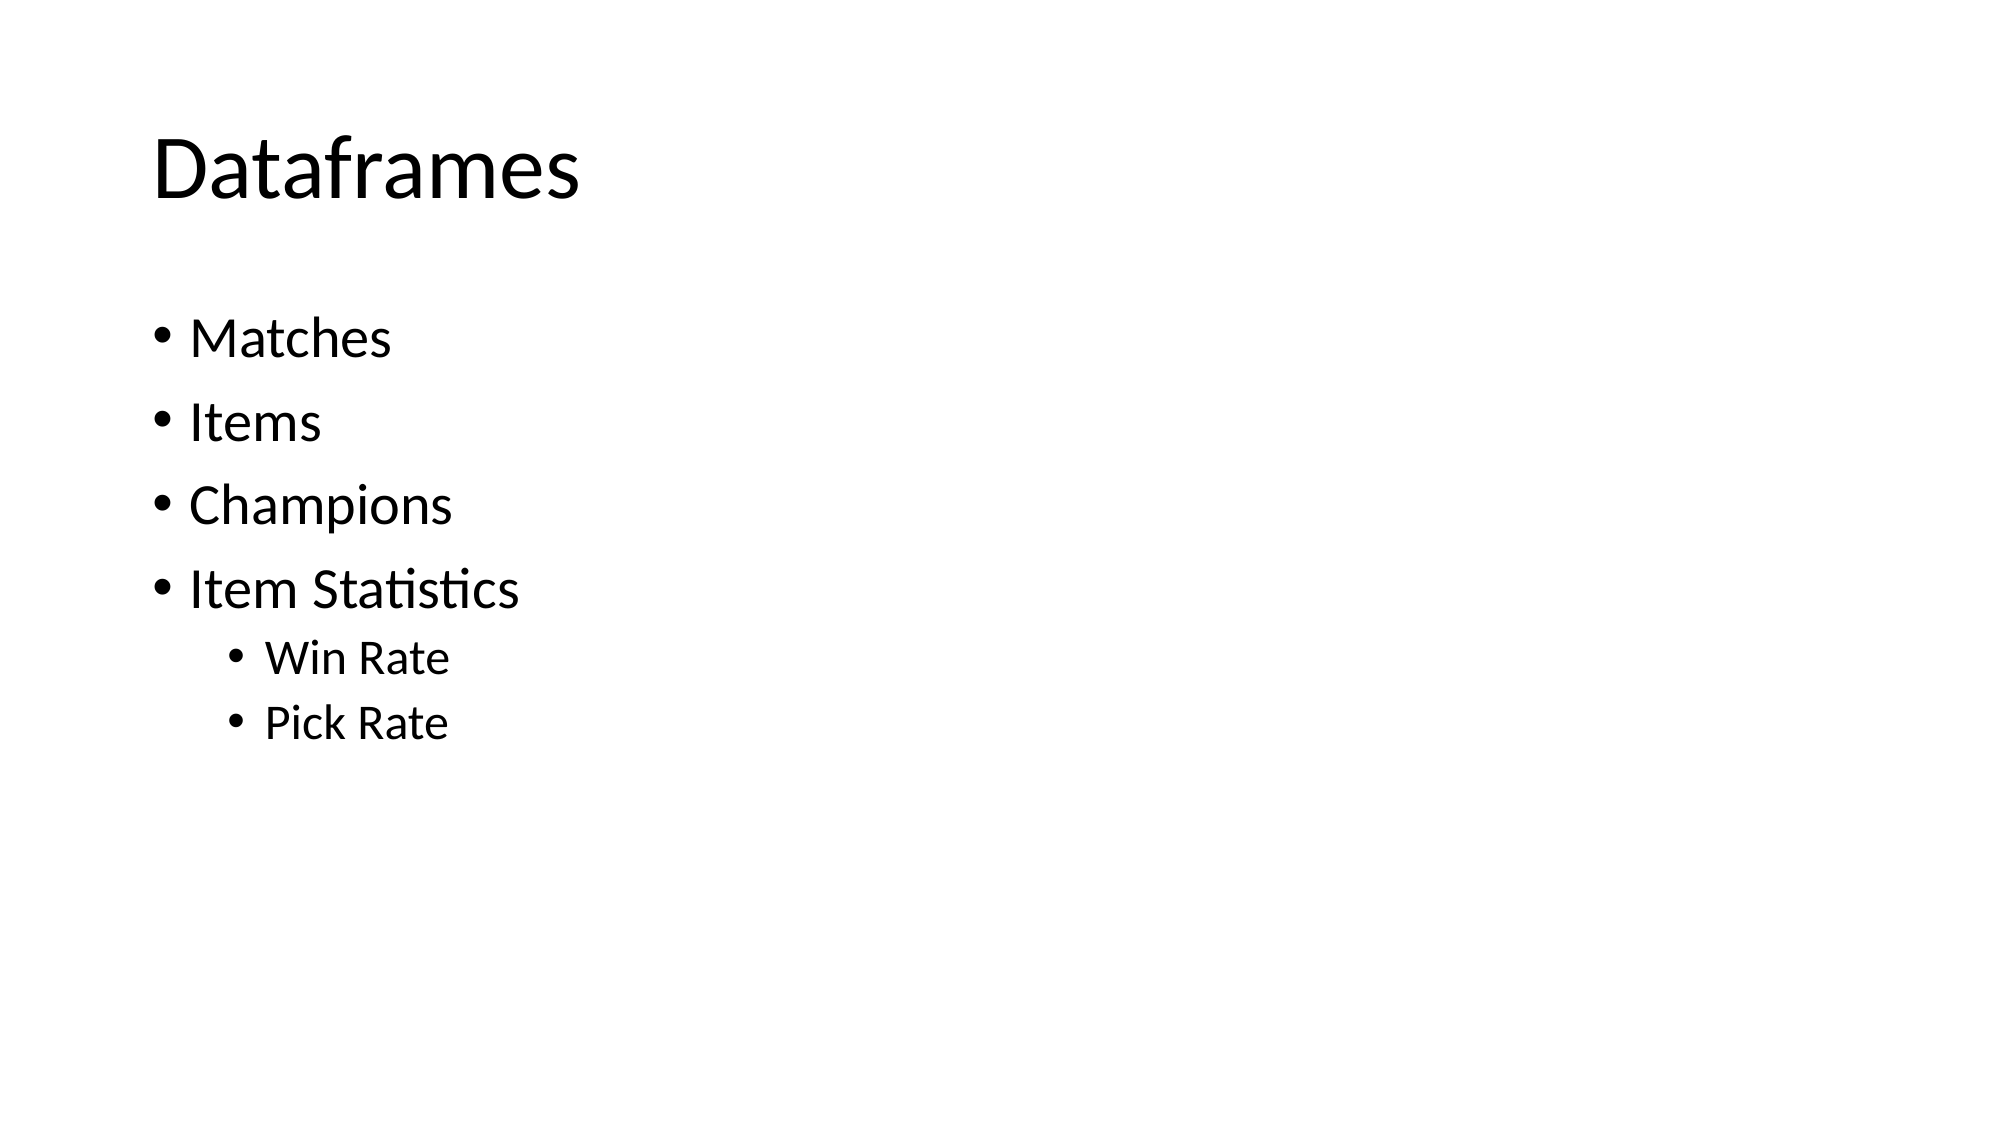

# Dataframes
Matches
Items
Champions
Item Statistics
Win Rate
Pick Rate